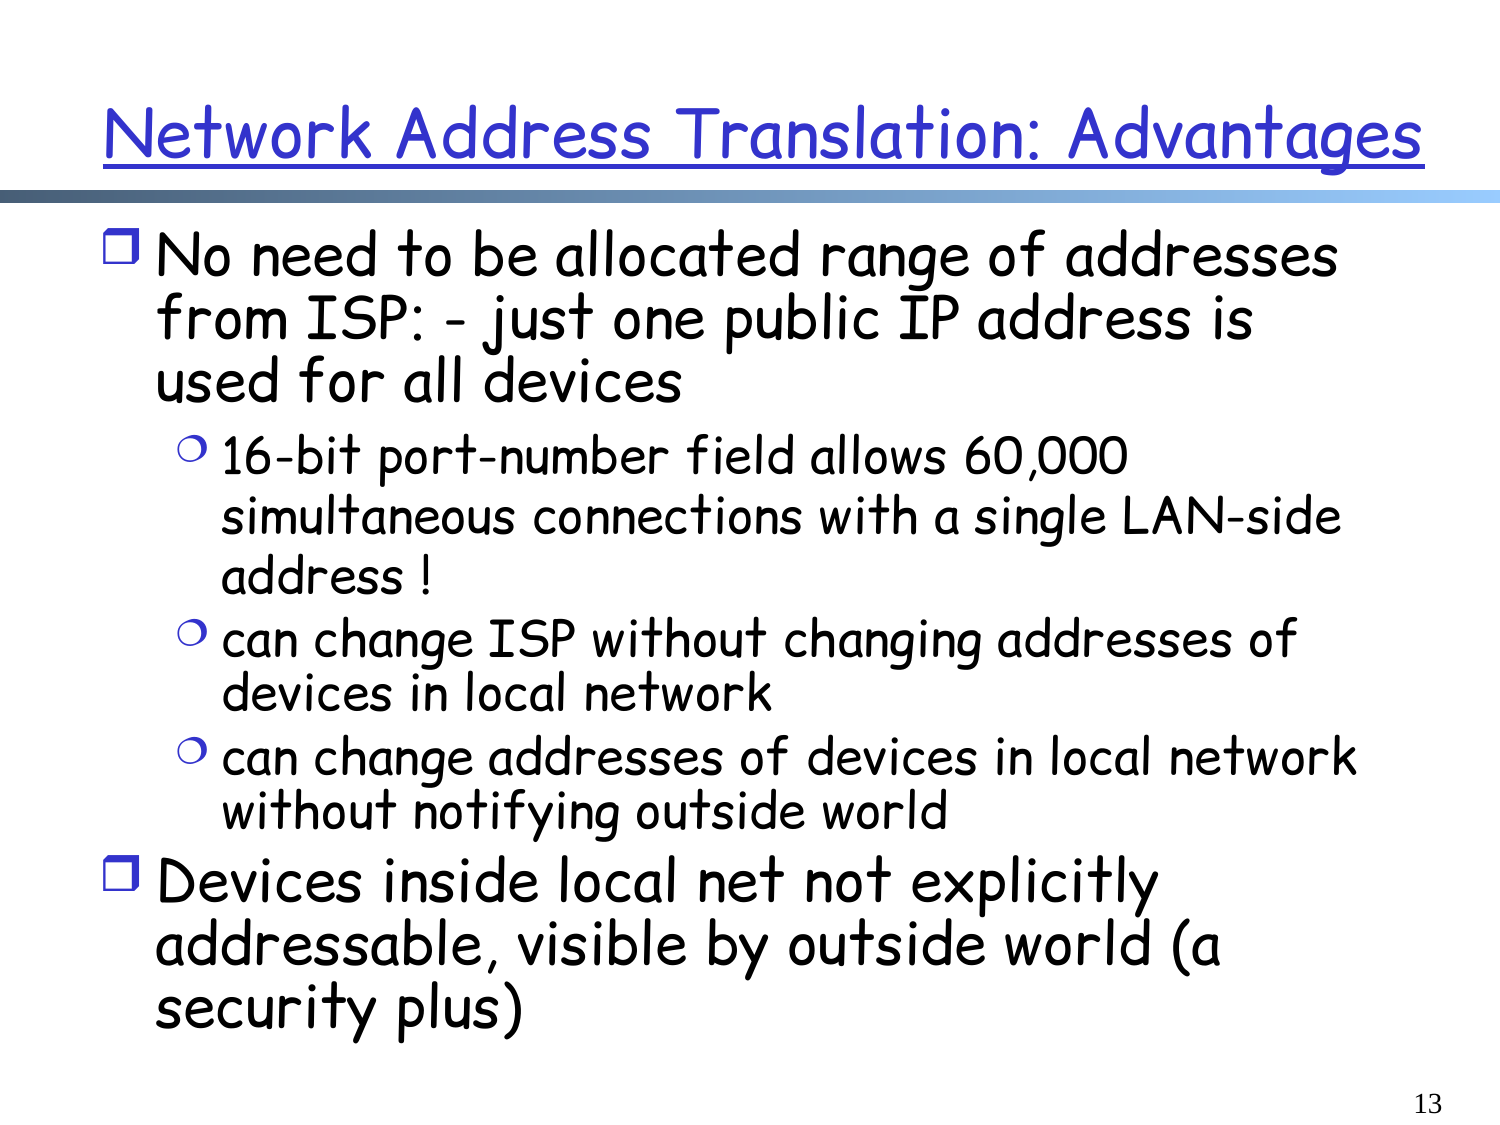

# Network Address Translation: Advantages
No need to be allocated range of addresses from ISP: - just one public IP address is used for all devices
16-bit port-number field allows 60,000 simultaneous connections with a single LAN-side address !
can change ISP without changing addresses of devices in local network
can change addresses of devices in local network without notifying outside world
Devices inside local net not explicitly addressable, visible by outside world (a security plus)
13